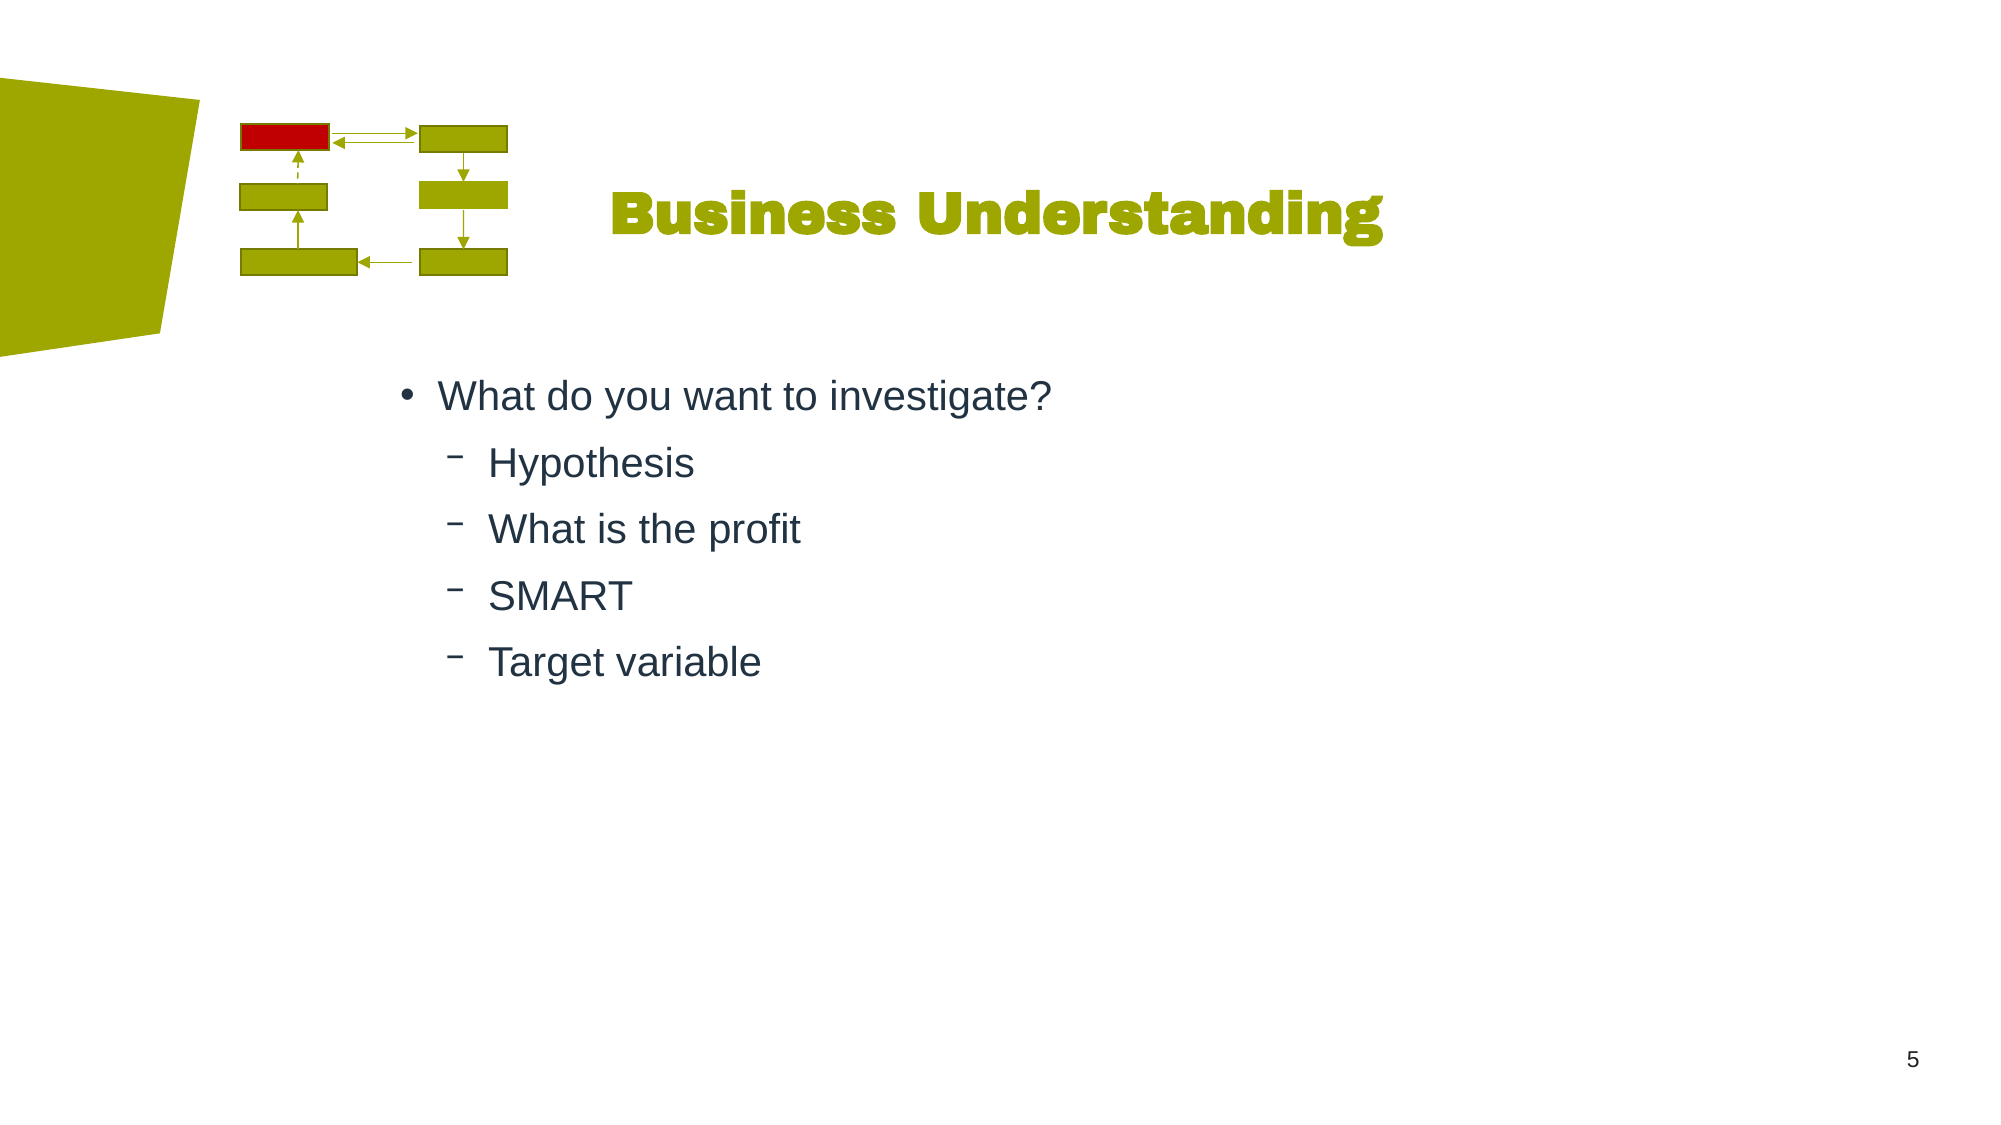

# Business Understanding
What do you want to investigate?
Hypothesis
What is the profit
SMART
Target variable
5